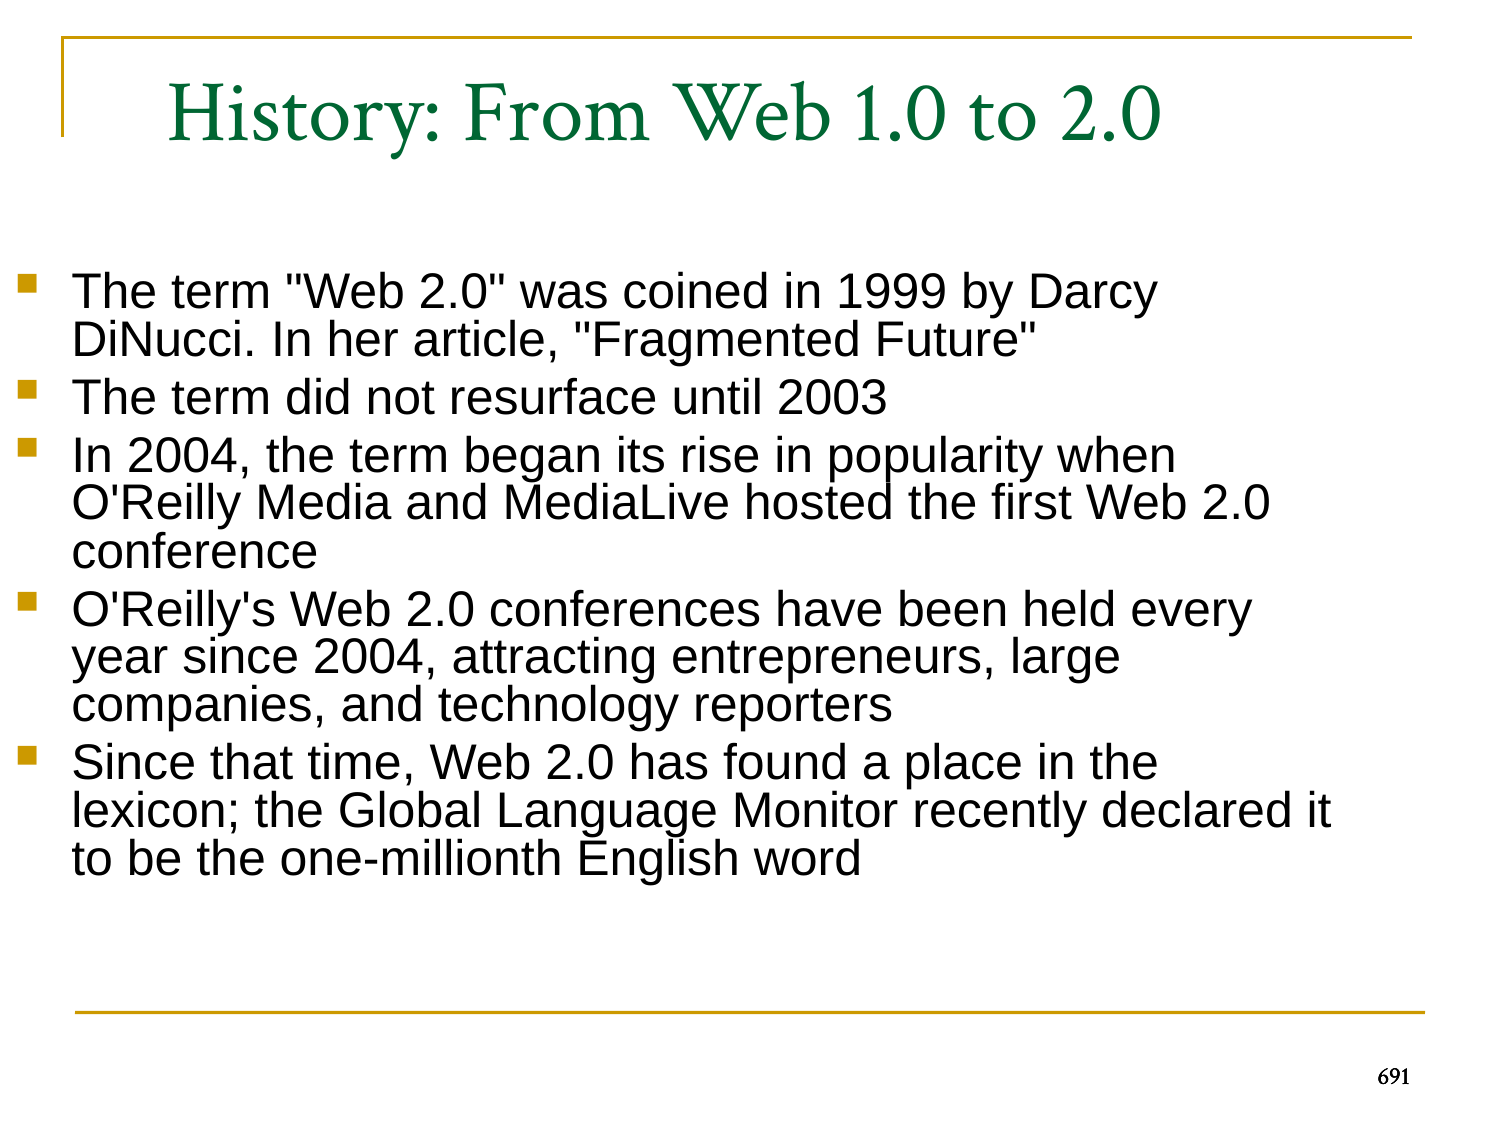

History: From Web 1.0 to 2.0
The term "Web 2.0" was coined in 1999 by Darcy DiNucci. In her article, "Fragmented Future"
The term did not resurface until 2003
In 2004, the term began its rise in popularity when O'Reilly Media and MediaLive hosted the first Web 2.0 conference
O'Reilly's Web 2.0 conferences have been held every year since 2004, attracting entrepreneurs, large companies, and technology reporters
Since that time, Web 2.0 has found a place in the lexicon; the Global Language Monitor recently declared it to be the one-millionth English word

691
691
691